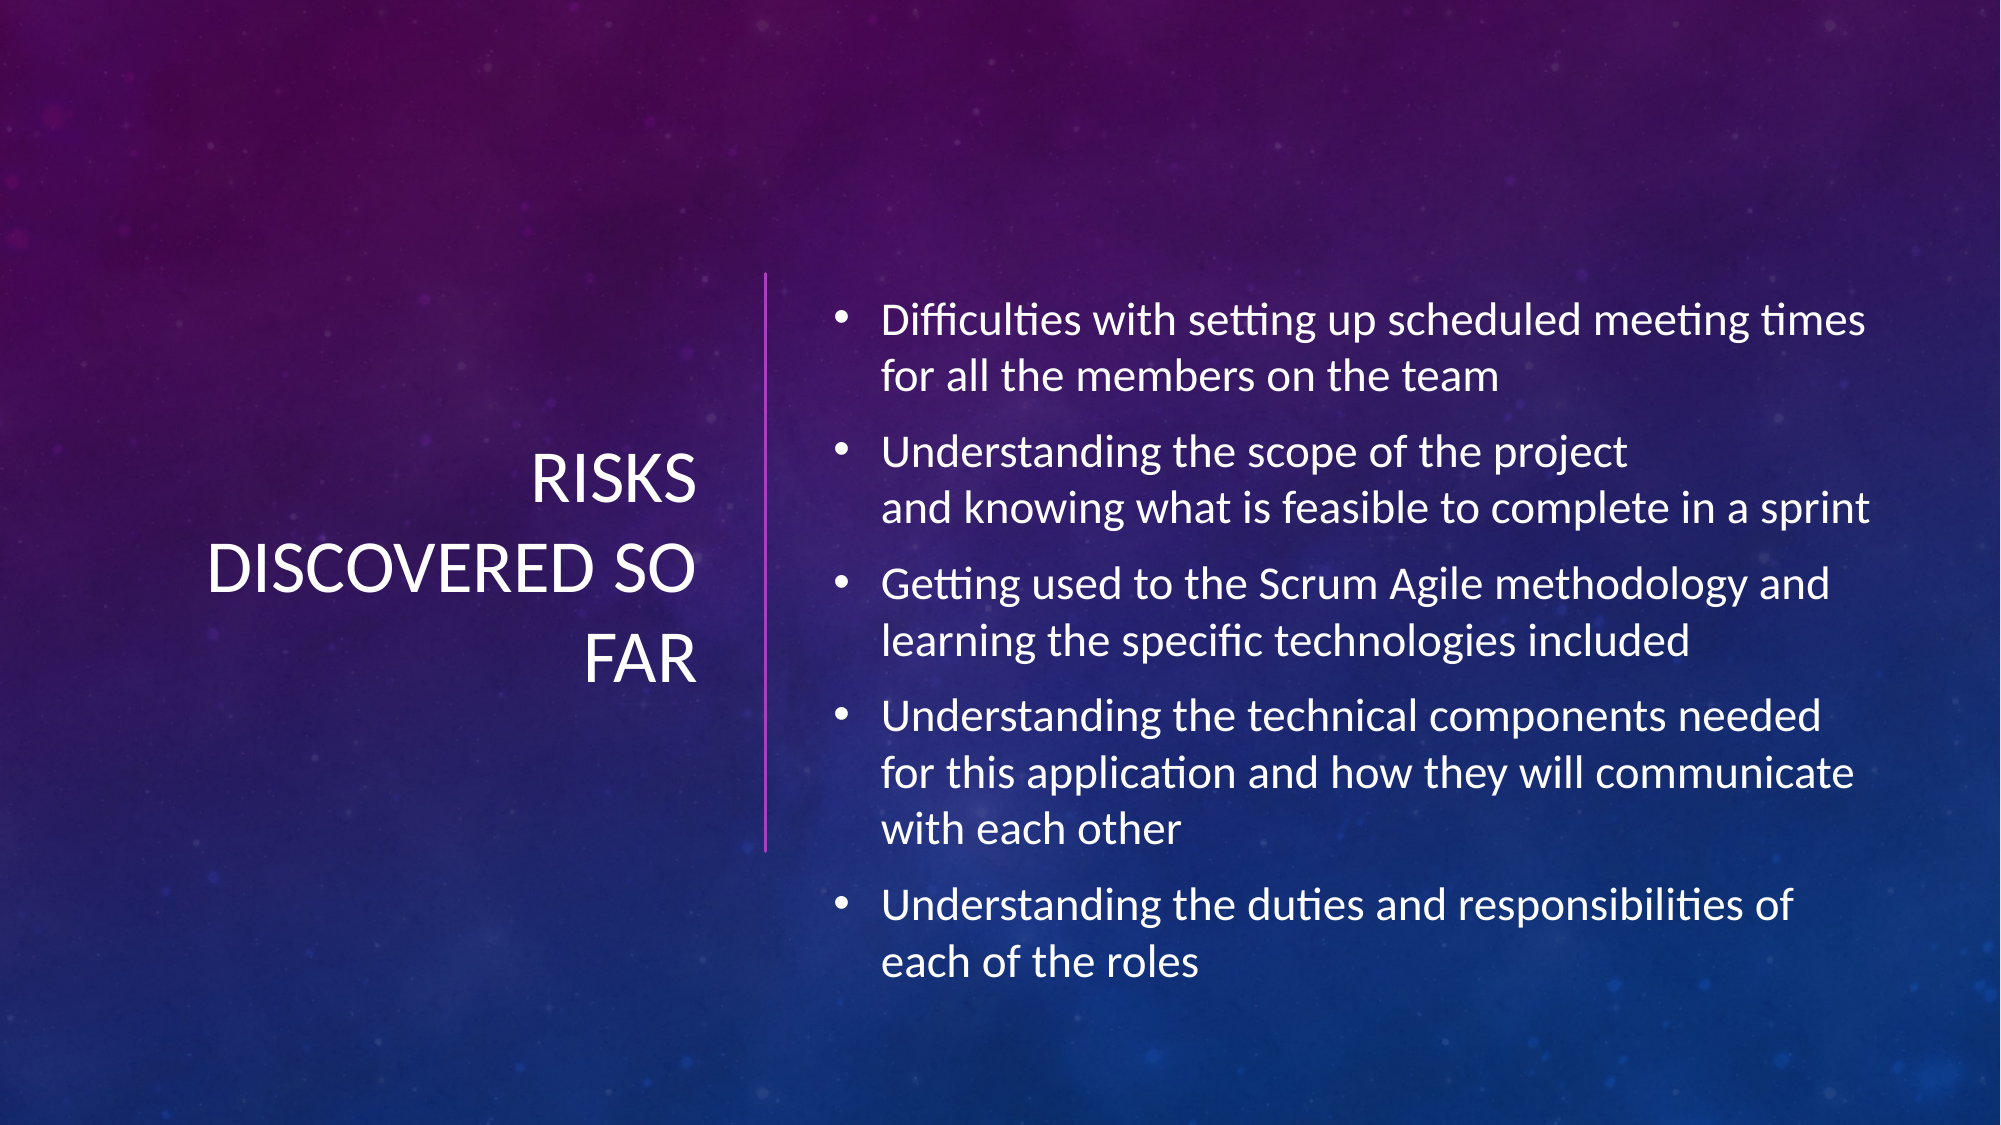

# Risks discovered so far
Difficulties with setting up scheduled meeting times for all the members on the team
Understanding the scope of the project and knowing what is feasible to complete in a sprint
Getting used to the Scrum Agile methodology and learning the specific technologies included
Understanding the technical components needed for this application and how they will communicate with each other
Understanding the duties and responsibilities of each of the roles